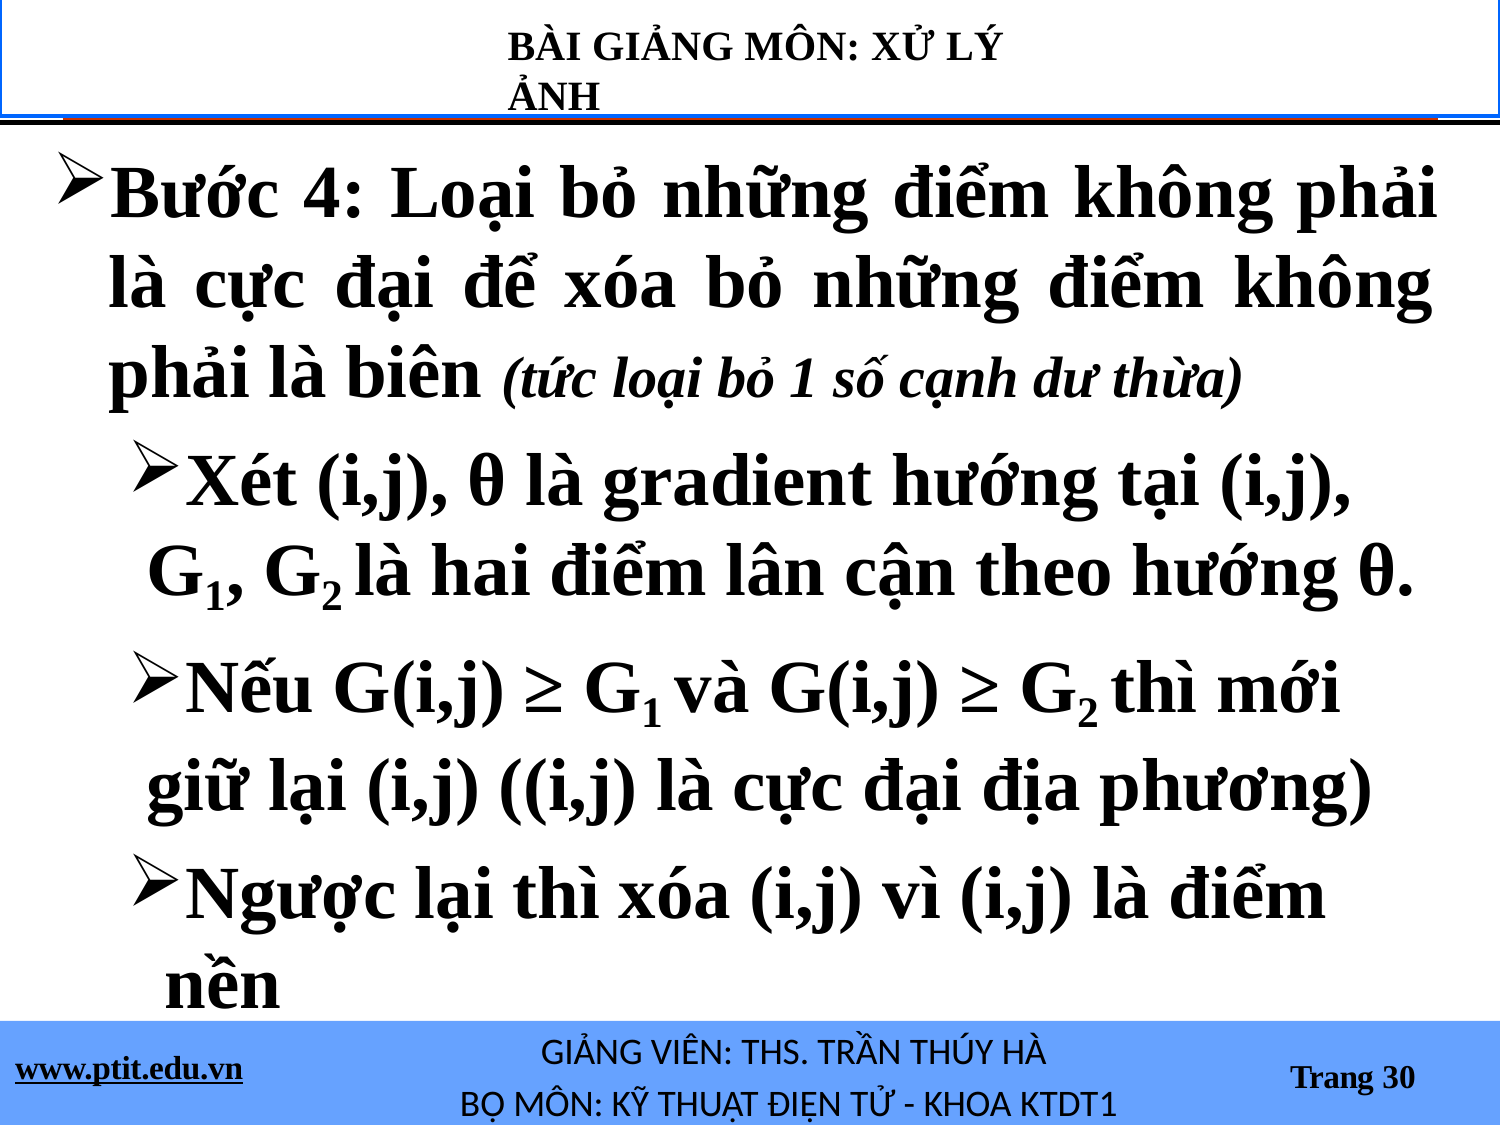

BÀI GIẢNG MÔN: XỬ LÝ ẢNH
Bước 4: Loại bỏ những điểm không phải  là cực đại để xóa bỏ những điểm không  phải là biên (tức loại bỏ 1 số cạnh dư thừa)
Xét (i,j), θ là gradient hướng tại (i,j),  G1, G2 là hai điểm lân cận theo hướng θ.
Nếu G(i,j) ≥ G1 và G(i,j) ≥ G2 thì mới  giữ lại (i,j) ((i,j) là cực đại địa phương)
Ngược lại thì xóa (i,j) vì (i,j) là điểm  nền

GIẢNG VIÊN: THS. TRẦN THÚY HÀ
BỘ MÔN: KỸ THUẬT ĐIỆN TỬ - KHOA KTDT1
www.ptit.edu.vn
Trang 30